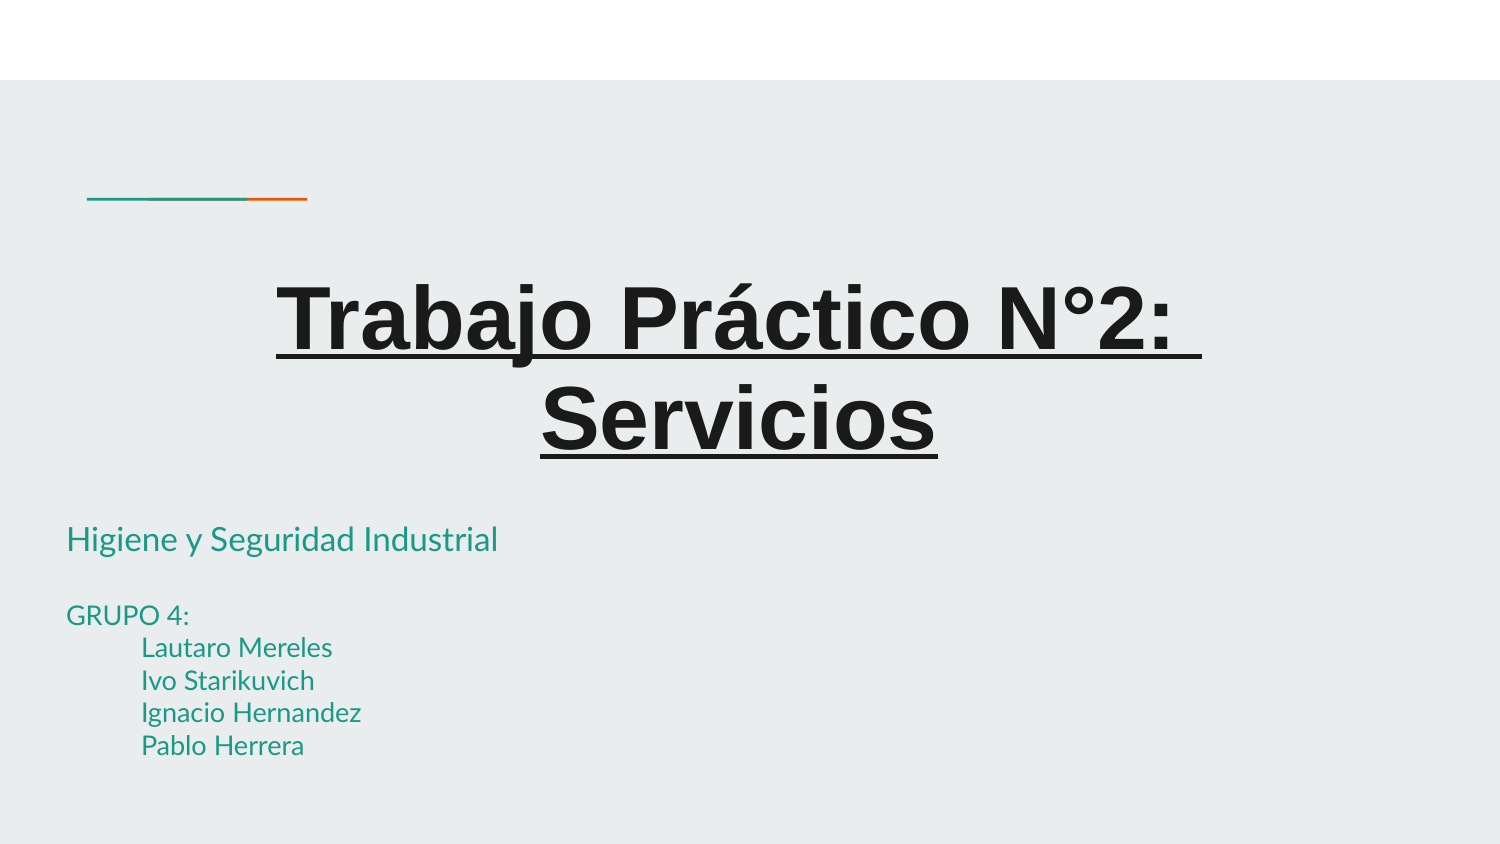

# Trabajo Práctico N°2:
Servicios
Higiene y Seguridad Industrial

GRUPO 4:
Lautaro Mereles
Ivo Starikuvich
Ignacio Hernandez
Pablo Herrera